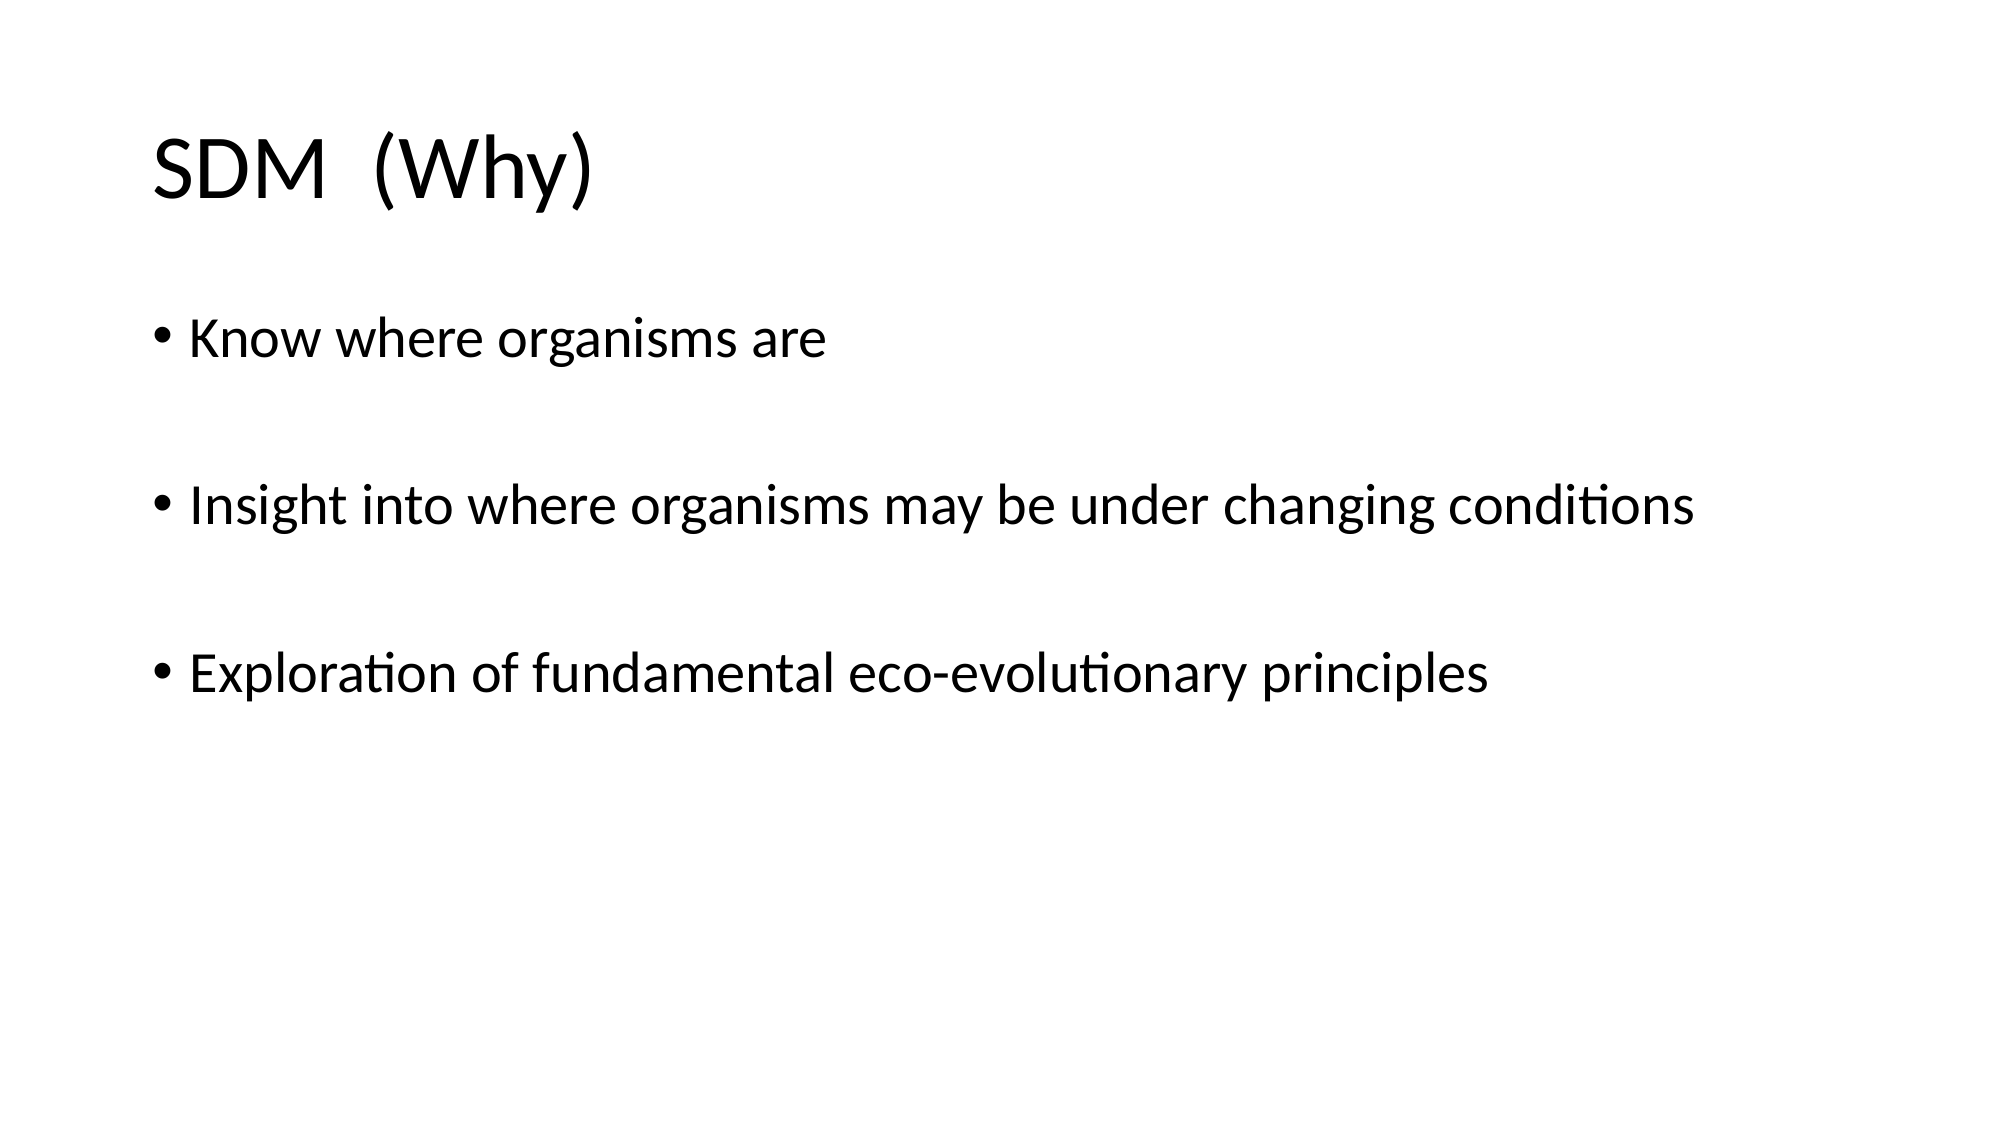

# SDM  (Why)
Know where organisms are

Insight into where organisms may be under changing conditions

Exploration of fundamental eco-evolutionary principles